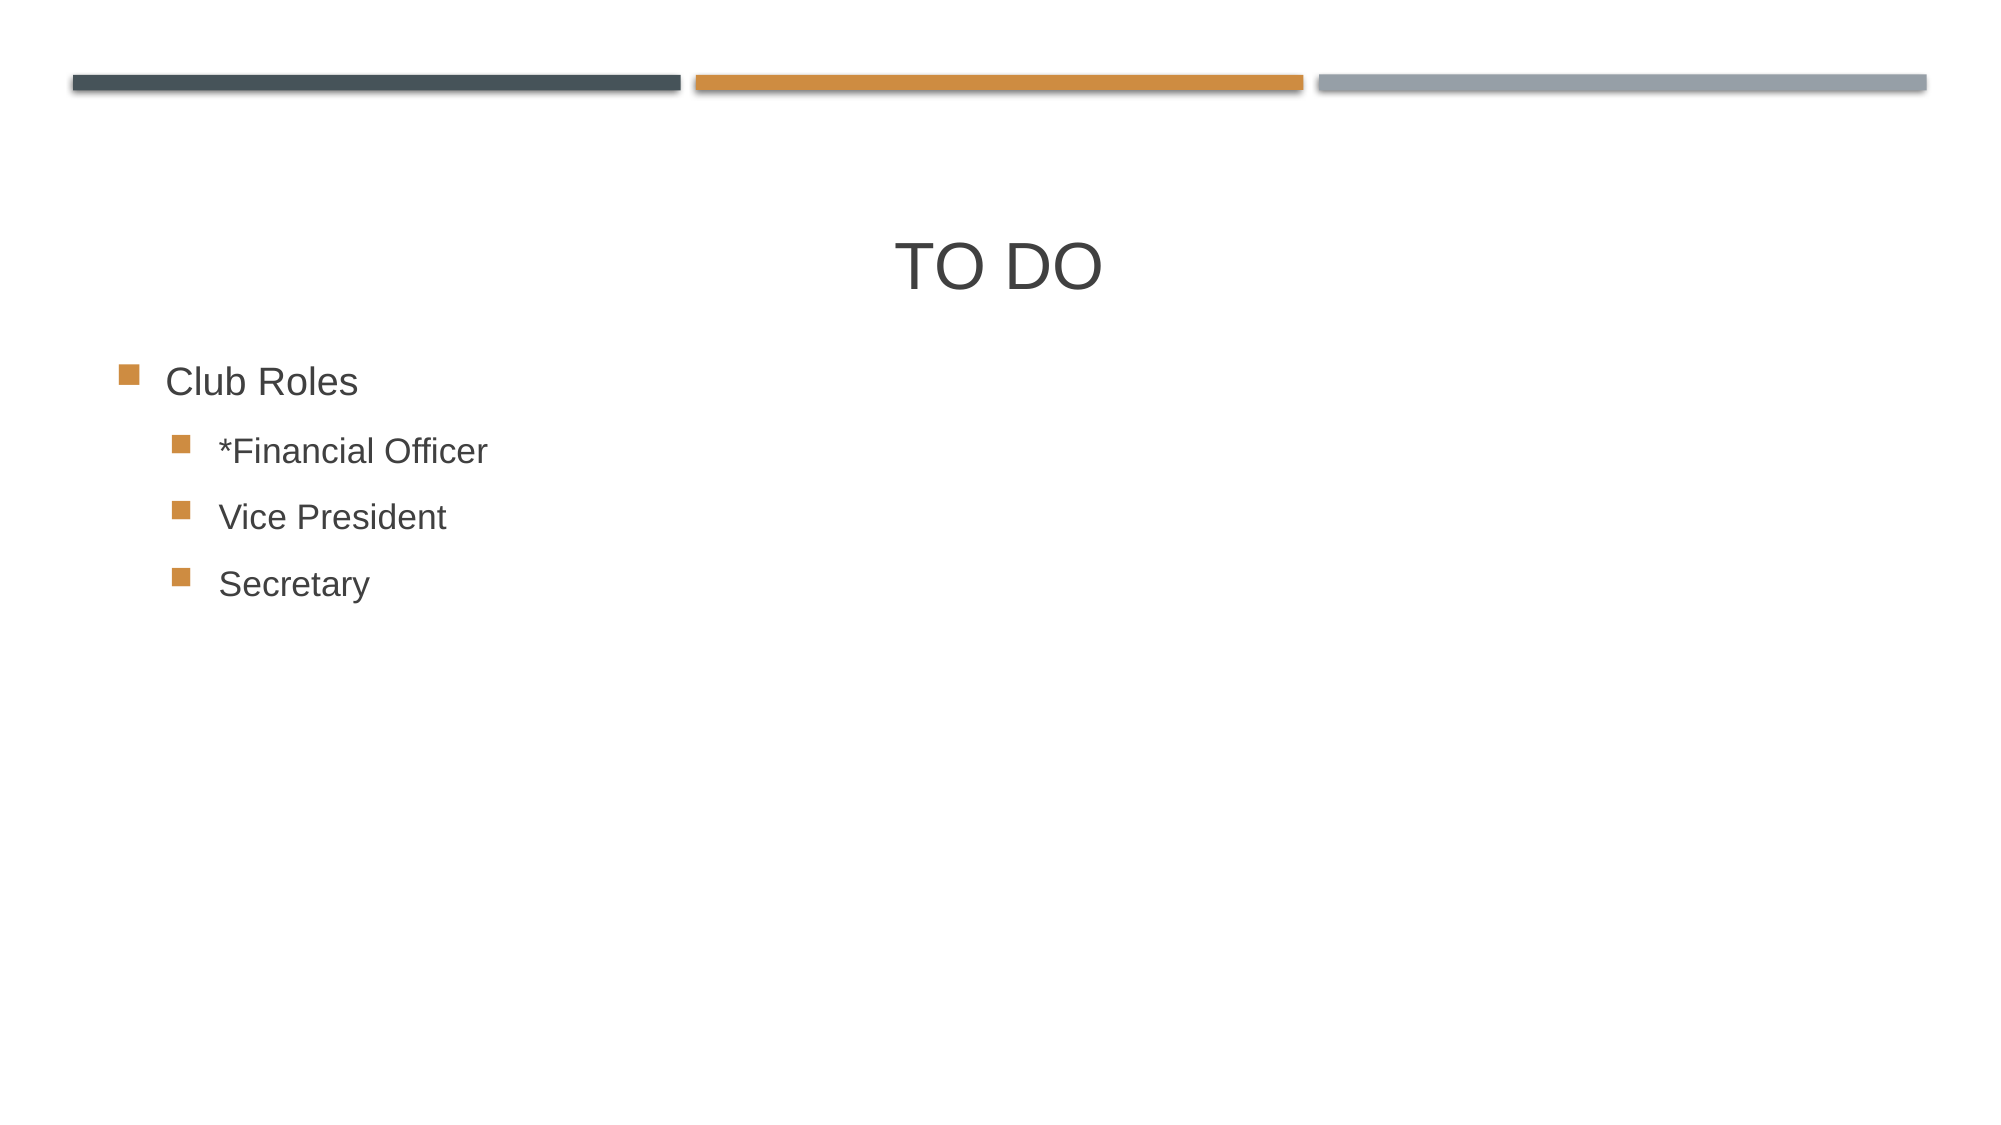

# To Do
Club Roles
*Financial Officer
Vice President
Secretary